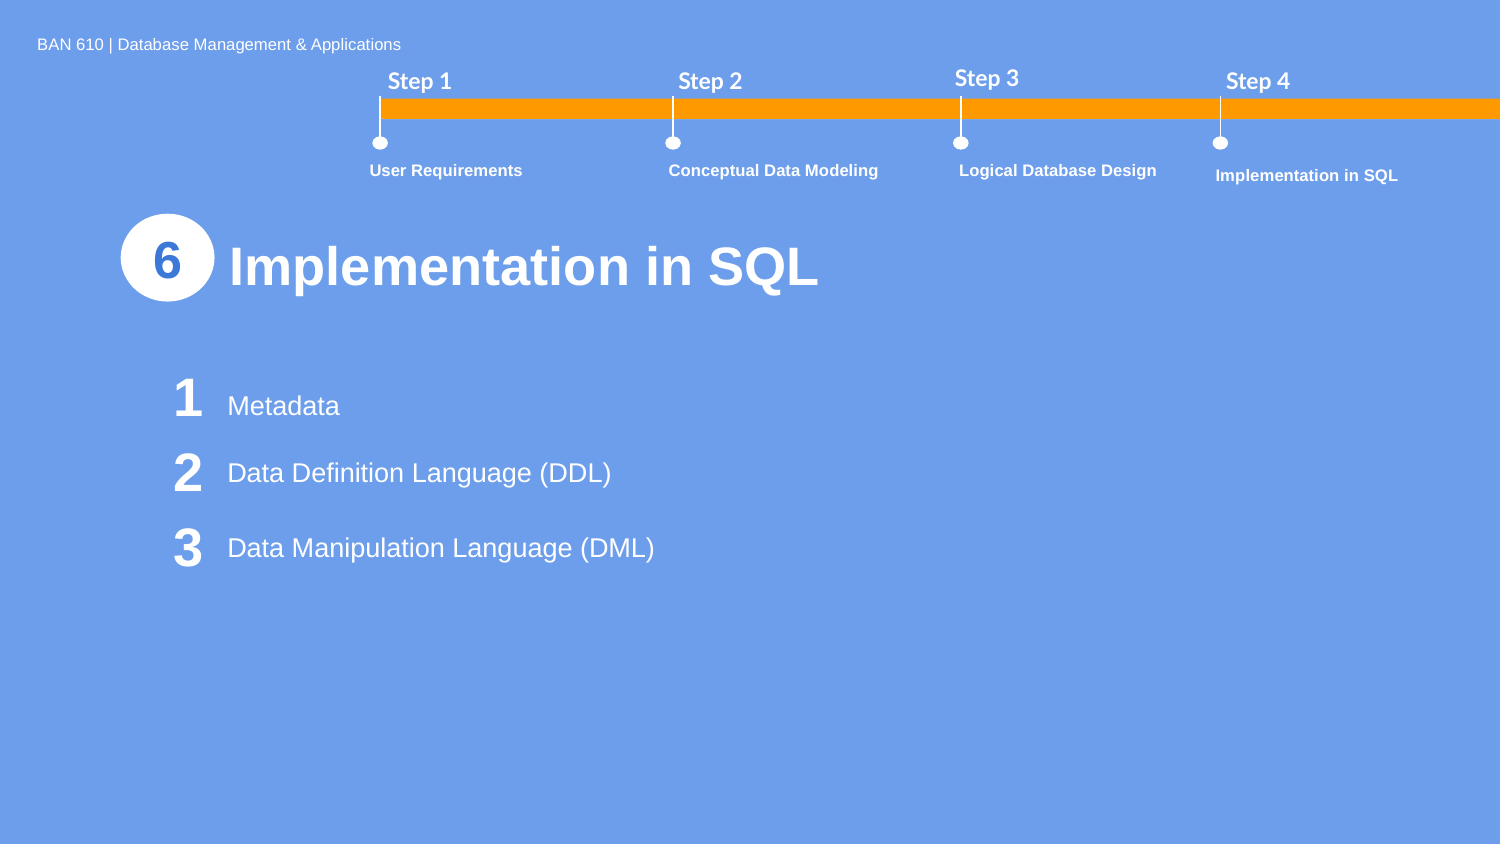

BAN 610 | Database Management & Applications
Step 3
Step 1
Step 2
Step 4

Conceptual Data Modeling
User Requirements
Logical Database Design
Implementation in SQL
6
# Implementation in SQL
1
Metadata
2
Data Definition Language (DDL)
3
Data Manipulation Language (DML)